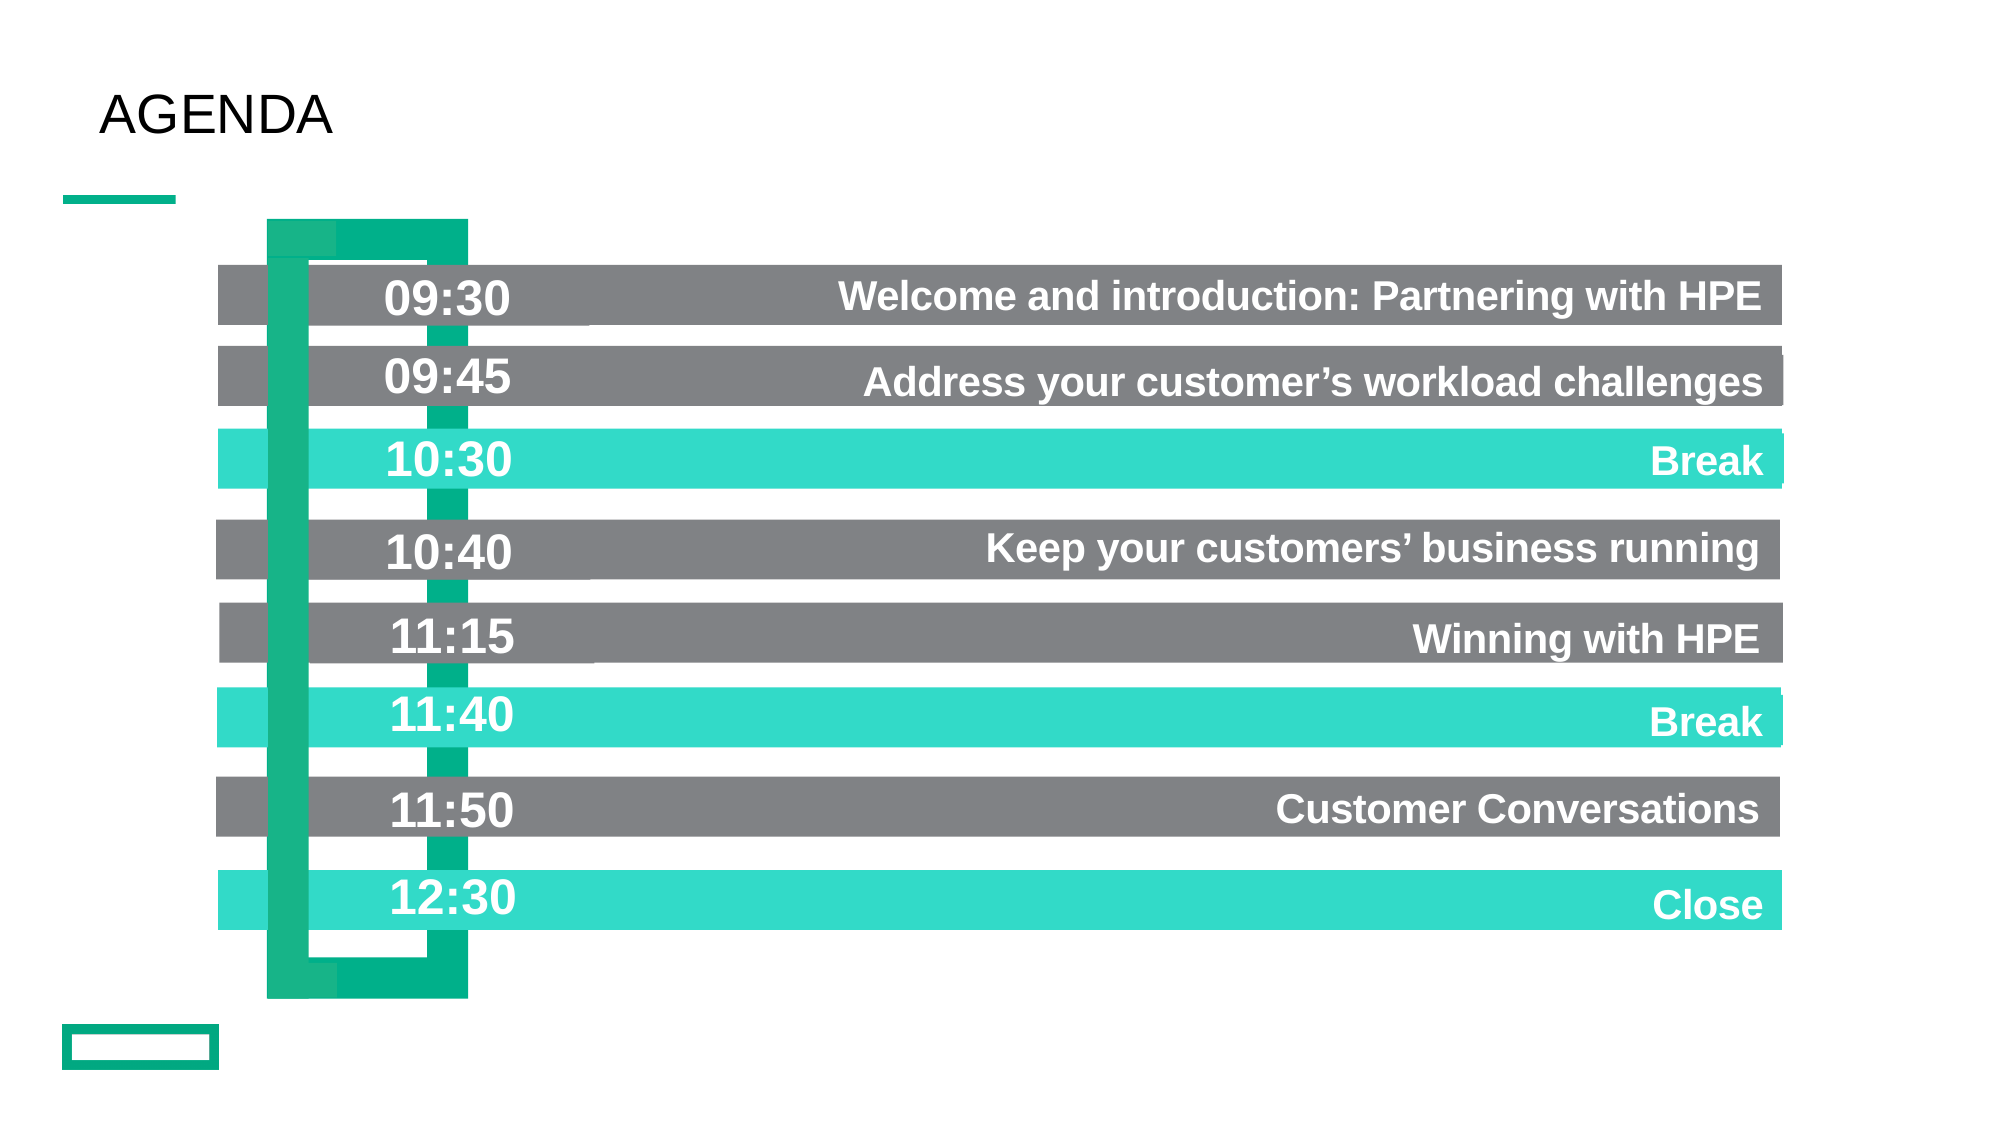

# Agenda

Welcome and introduction: Partnering with HPE
09:30

09:45
Address your customer’s workload challenges

Break
10:30

Keep your customers’ business running
10:40

Winning with HPE
11:15

11:40
Break

Customer Conversations
11:50

12:30
Close